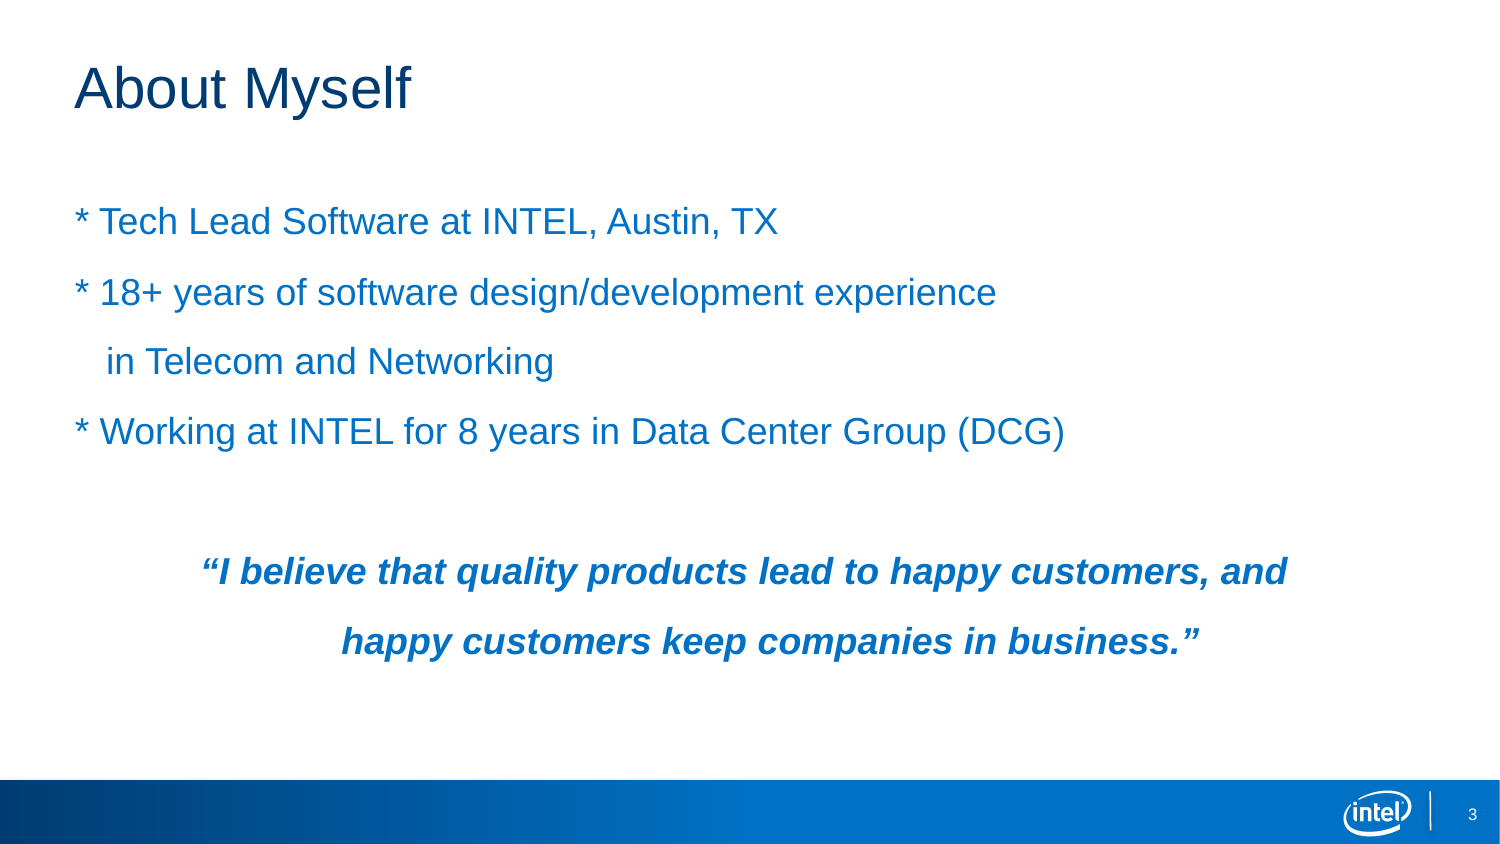

# About Myself
* Tech Lead Software at INTEL, Austin, TX
* 18+ years of software design/development experience
   in Telecom and Networking
* Working at INTEL for 8 years in Data Center Group (DCG)

“I believe that quality products lead to happy customers, and
    happy customers keep companies in business.”
3